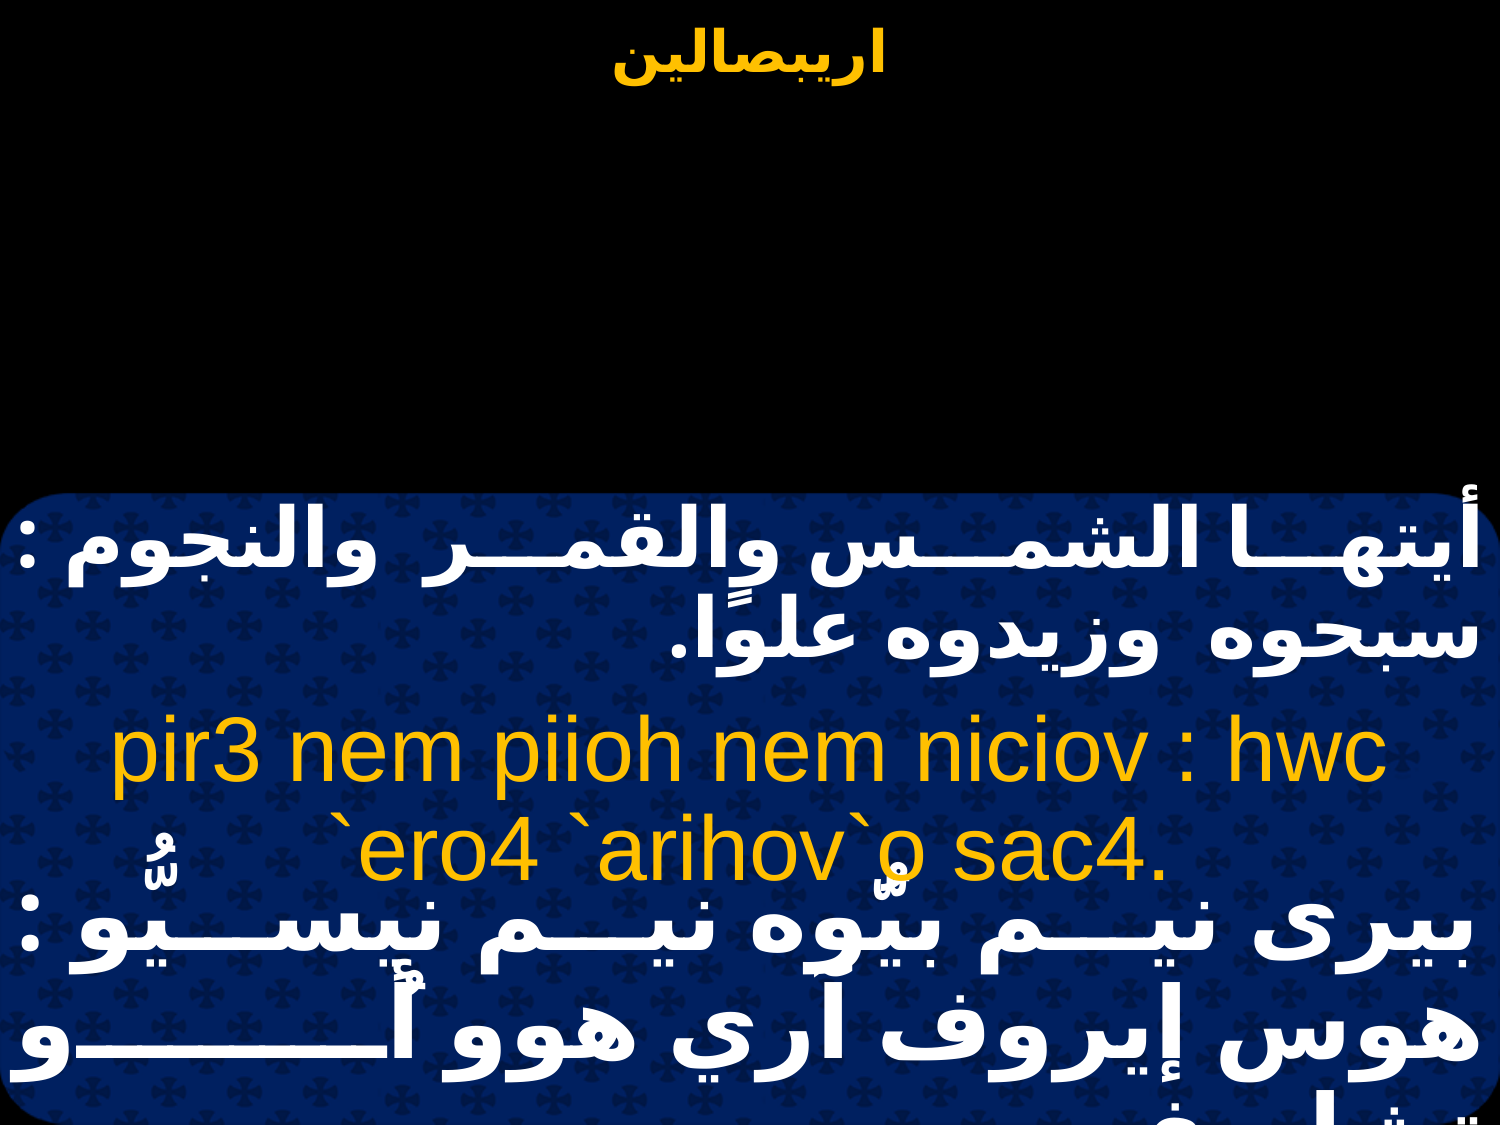

أيتها الشمس والقمر  والنجوم : سبحوه  وزيدوه علوًا.
pir3 nem piioh nem niciov : hwc `ero4 `arihov`o sac4.
بيرى نيم بيُّوه نيم نيسيُّو : هوس إيروف آري هوو أُو تشاسف.